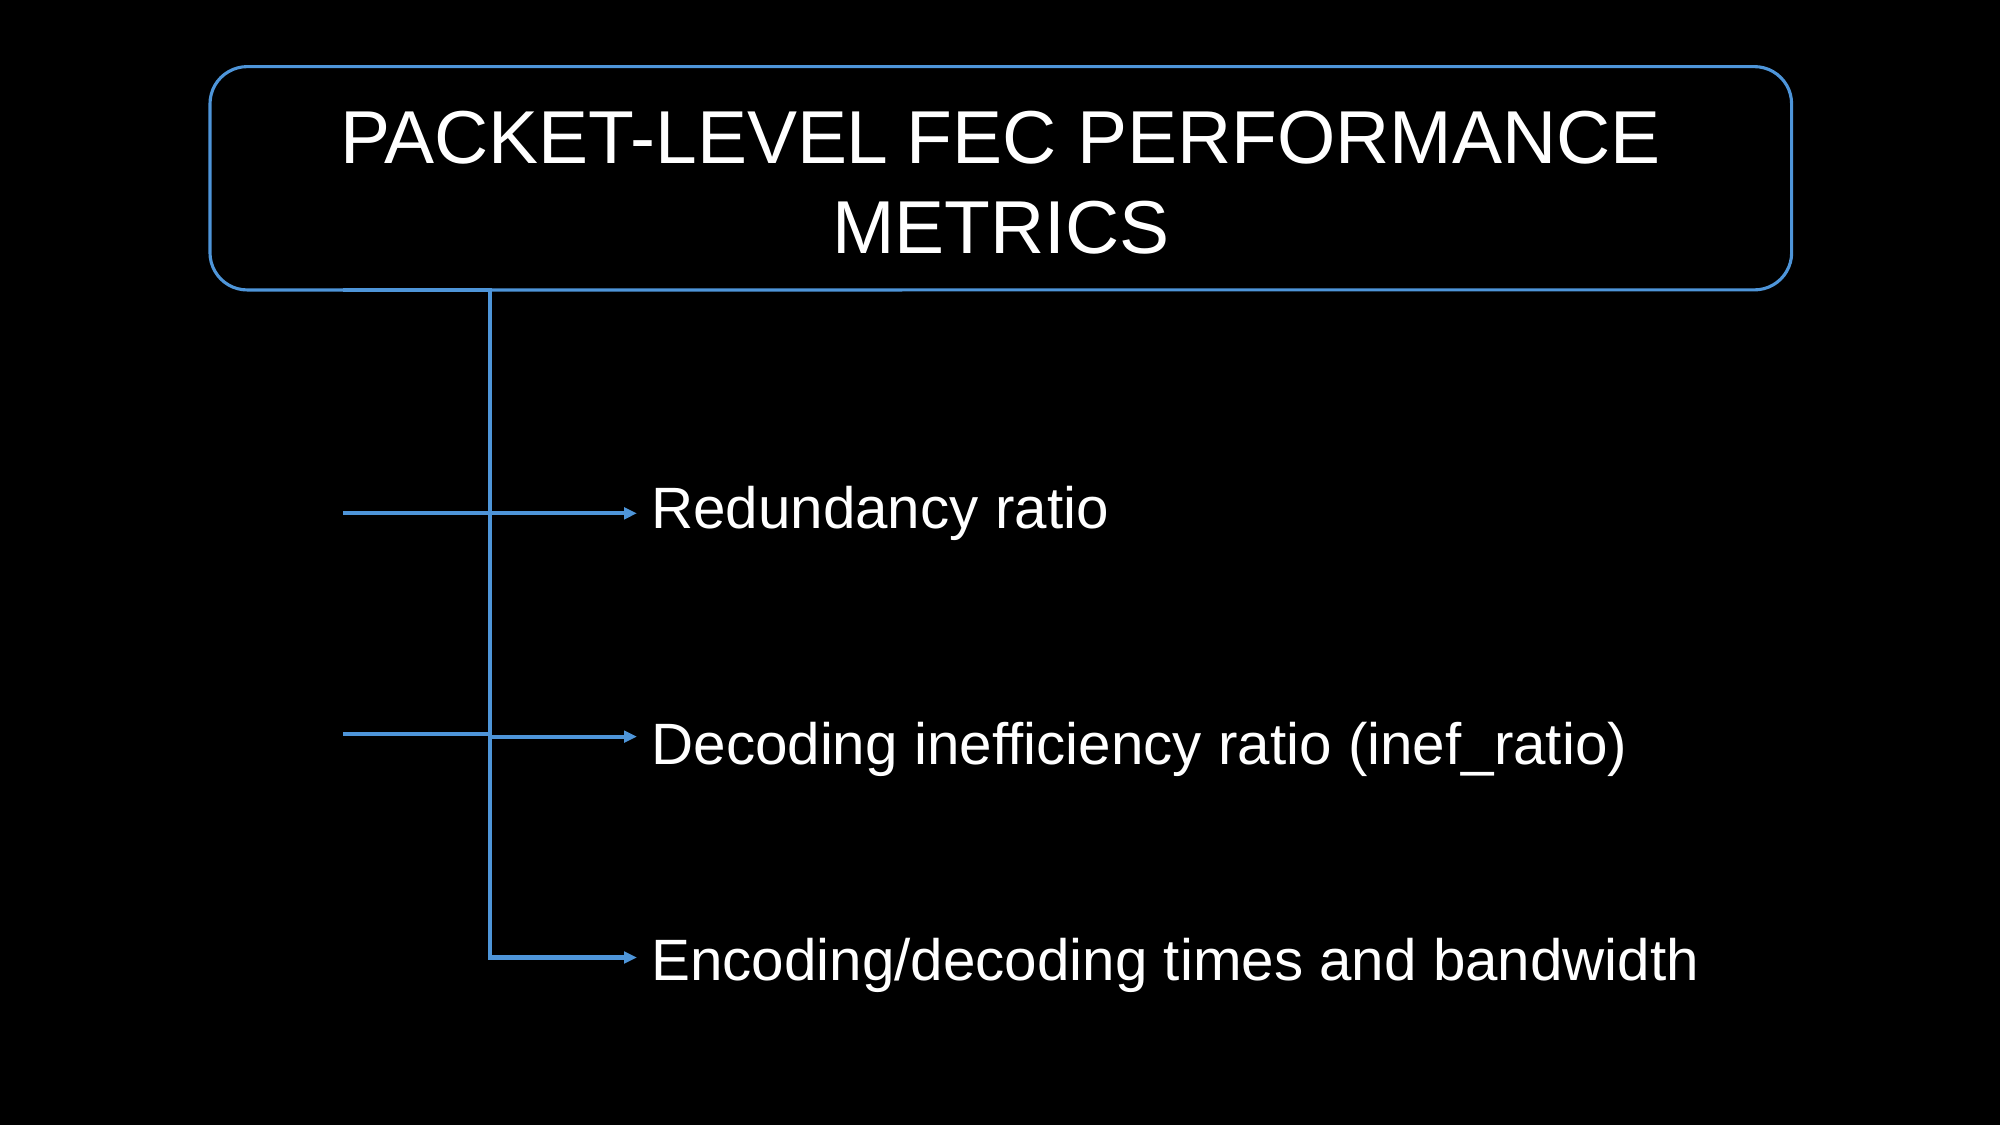

PACKET-LEVEL FEC PERFORMANCE METRICS
Redundancy ratio
Decoding inefficiency ratio (inef_ratio)
Encoding/decoding times and bandwidth